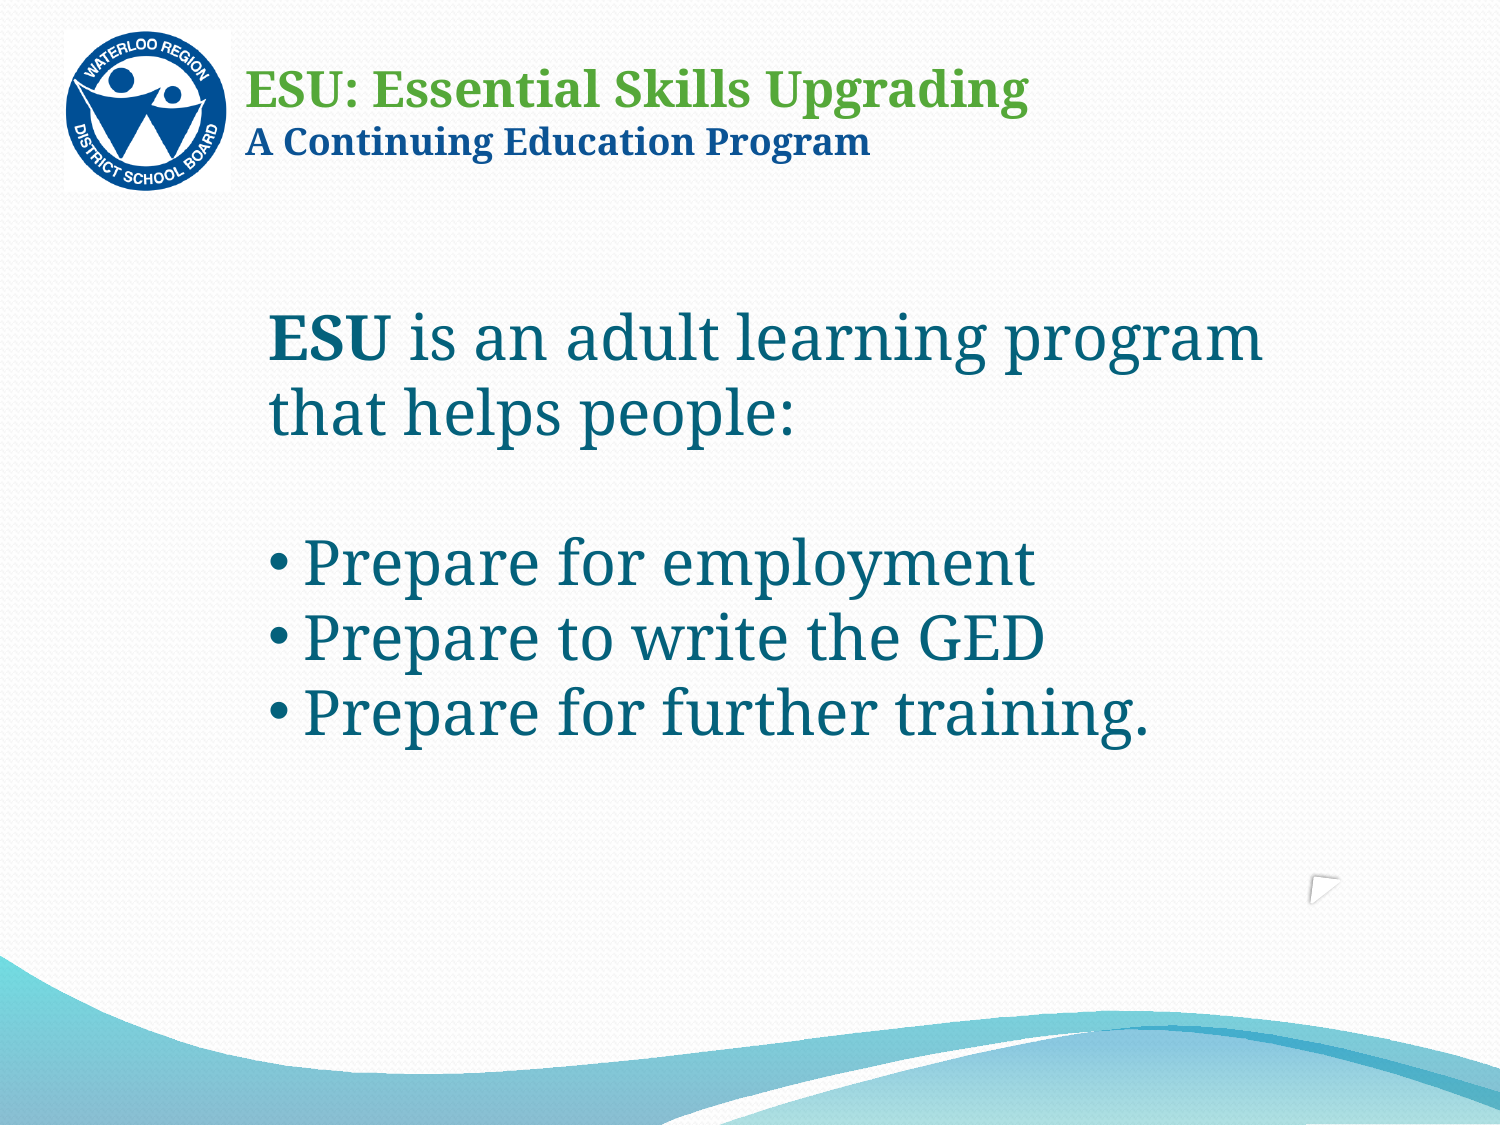

ESU is an adult learning program that helps people:

Prepare for employment
Prepare to write the GED
Prepare for further training.